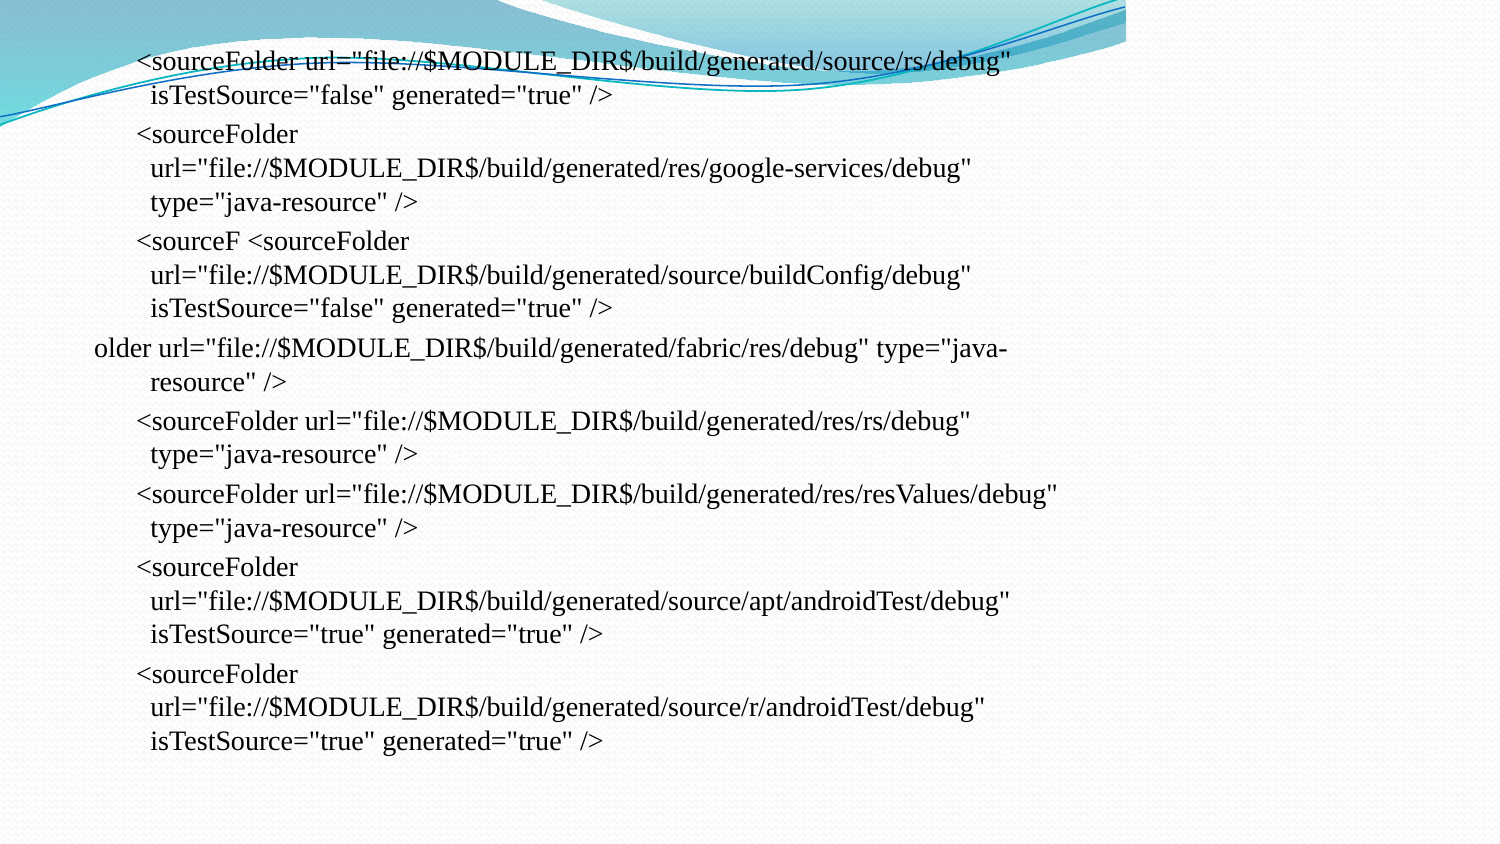

<sourceFolder url="file://$MODULE_DIR$/build/generated/source/rs/debug" isTestSource="false" generated="true" />
      <sourceFolder url="file://$MODULE_DIR$/build/generated/res/google-services/debug" type="java-resource" />
      <sourceF <sourceFolder url="file://$MODULE_DIR$/build/generated/source/buildConfig/debug" isTestSource="false" generated="true" />
older url="file://$MODULE_DIR$/build/generated/fabric/res/debug" type="java-resource" />
      <sourceFolder url="file://$MODULE_DIR$/build/generated/res/rs/debug" type="java-resource" />
      <sourceFolder url="file://$MODULE_DIR$/build/generated/res/resValues/debug" type="java-resource" />
      <sourceFolder url="file://$MODULE_DIR$/build/generated/source/apt/androidTest/debug" isTestSource="true" generated="true" />
      <sourceFolder url="file://$MODULE_DIR$/build/generated/source/r/androidTest/debug" isTestSource="true" generated="true" />